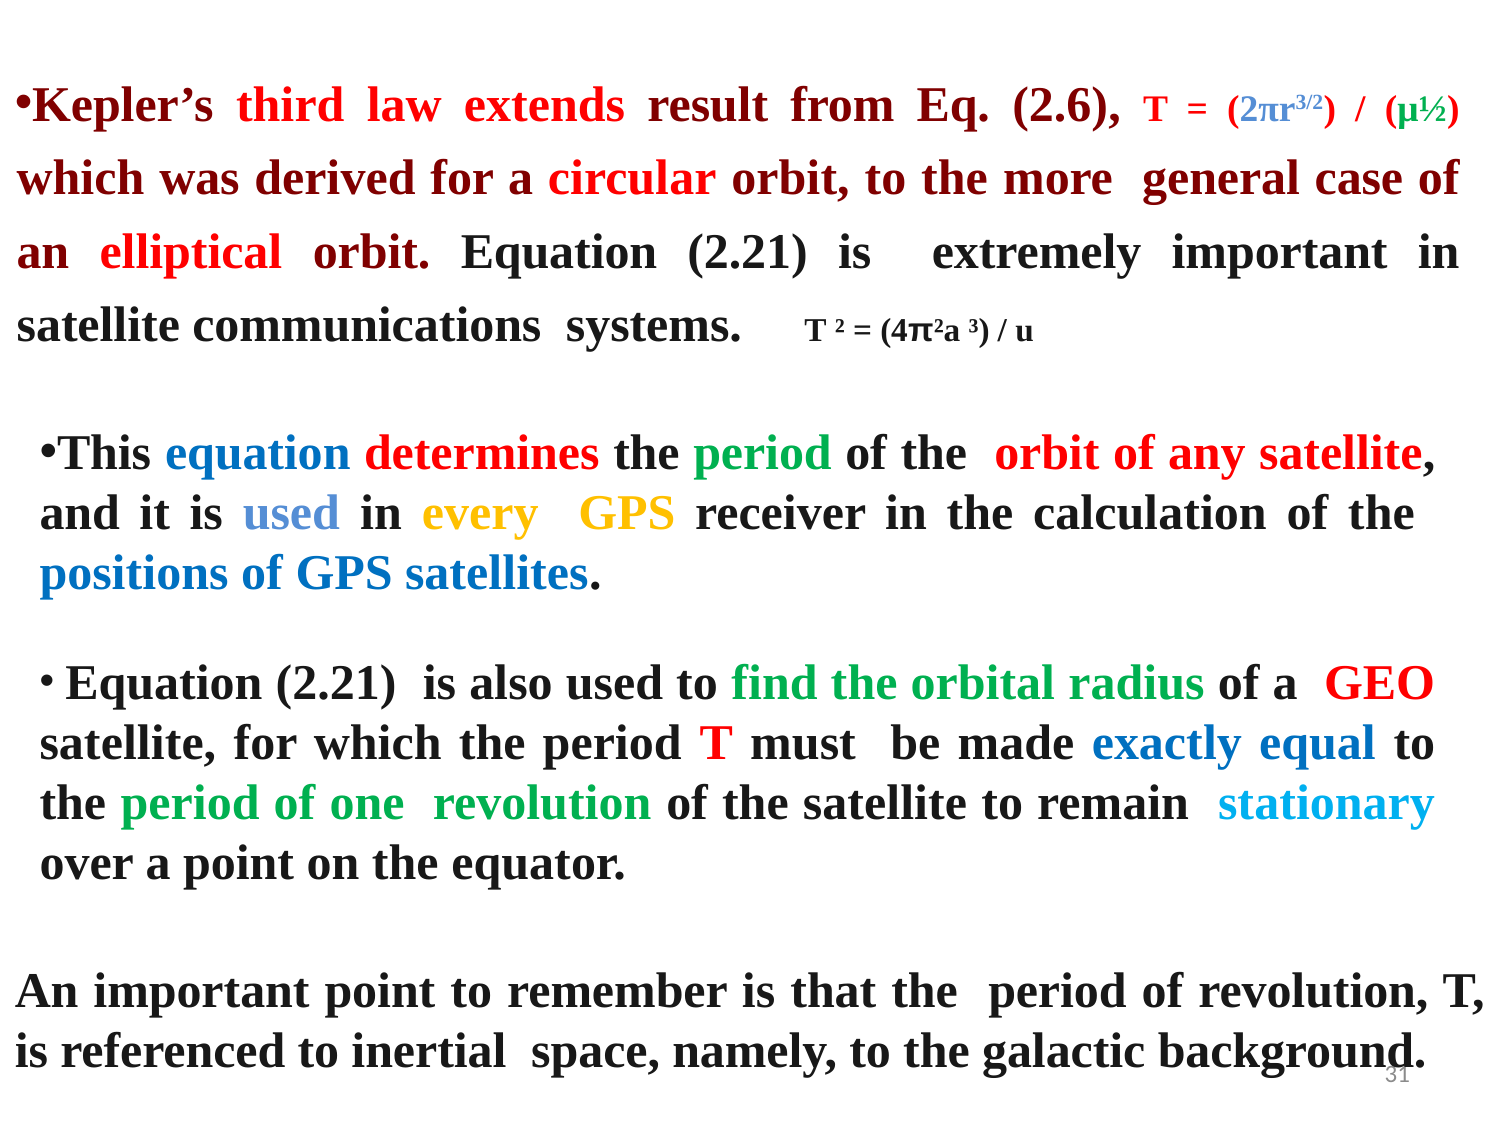

Kepler’s third law extends result from Eq. (2.6), T = (2πr3/2) / (μ½) which was derived for a circular orbit, to the more  general case of an elliptical orbit. Equation (2.21) is  extremely important in satellite communications  systems.     T ² = (4π²a ³) / u
This equation determines the period of the  orbit of any satellite, and it is used in every  GPS receiver in the calculation of the  positions of GPS satellites.

 Equation (2.21)  is also used to find the orbital radius of a  GEO satellite, for which the period T must  be made exactly equal to the period of one  revolution of the satellite to remain  stationary over a point on the equator.
An important point to remember is that the  period of revolution, T, is referenced to inertial  space, namely, to the galactic background.
31